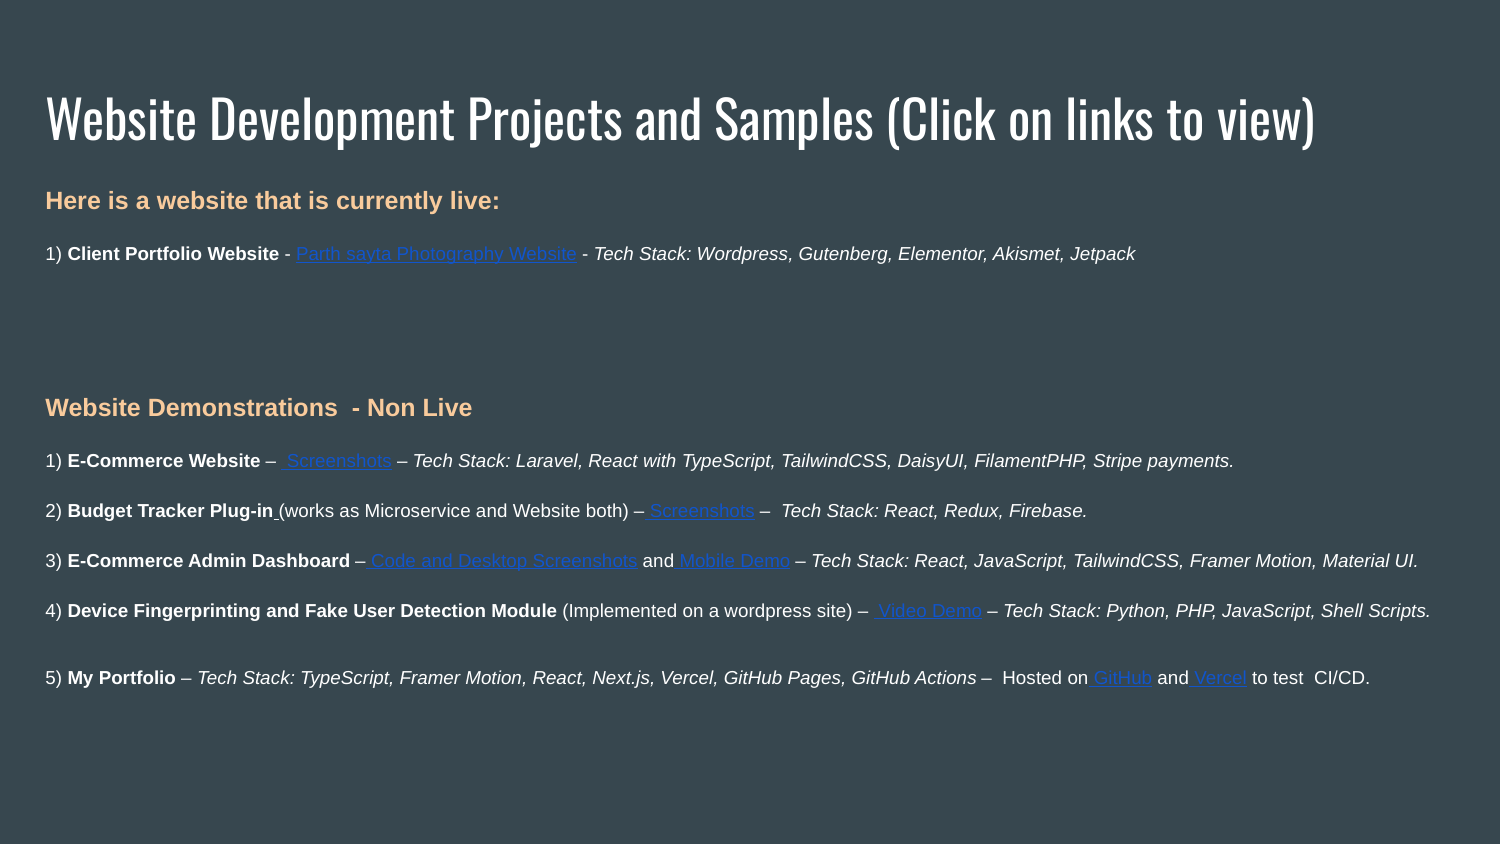

# Website Development Projects and Samples (Click on links to view)
Here is a website that is currently live:
1) Client Portfolio Website - Parth sayta Photography Website - Tech Stack: Wordpress, Gutenberg, Elementor, Akismet, Jetpack

Website Demonstrations  - Non Live
1) E-Commerce Website –  Screenshots – Tech Stack: Laravel, React with TypeScript, TailwindCSS, DaisyUI, FilamentPHP, Stripe payments.
2) Budget Tracker Plug-in (works as Microservice and Website both) – Screenshots –  Tech Stack: React, Redux, Firebase.
3) E-Commerce Admin Dashboard – Code and Desktop Screenshots and Mobile Demo – Tech Stack: React, JavaScript, TailwindCSS, Framer Motion, Material UI.
4) Device Fingerprinting and Fake User Detection Module (Implemented on a wordpress site) –  Video Demo – Tech Stack: Python, PHP, JavaScript, Shell Scripts.
5) My Portfolio – Tech Stack: TypeScript, Framer Motion, React, Next.js, Vercel, GitHub Pages, GitHub Actions –  Hosted on GitHub and Vercel to test  CI/CD.